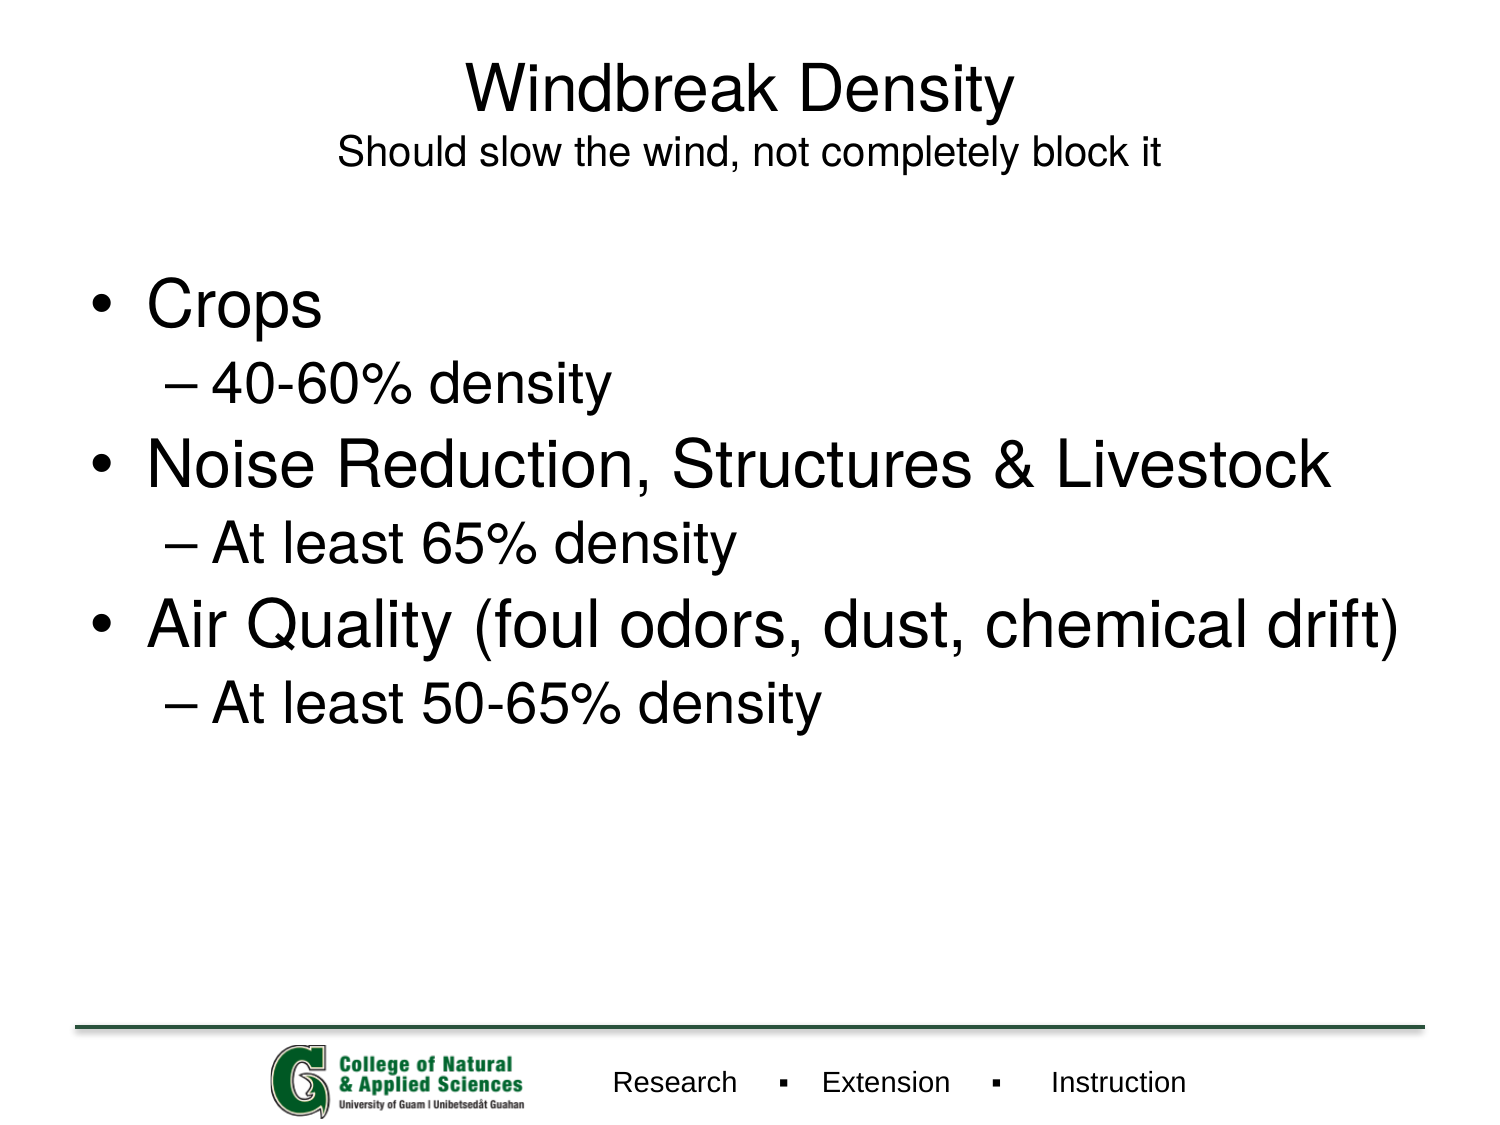

# Windbreak Density Should slow the wind, not completely block it
Crops
40-60% density
Noise Reduction, Structures & Livestock
At least 65% density
Air Quality (foul odors, dust, chemical drift)
At least 50-65% density